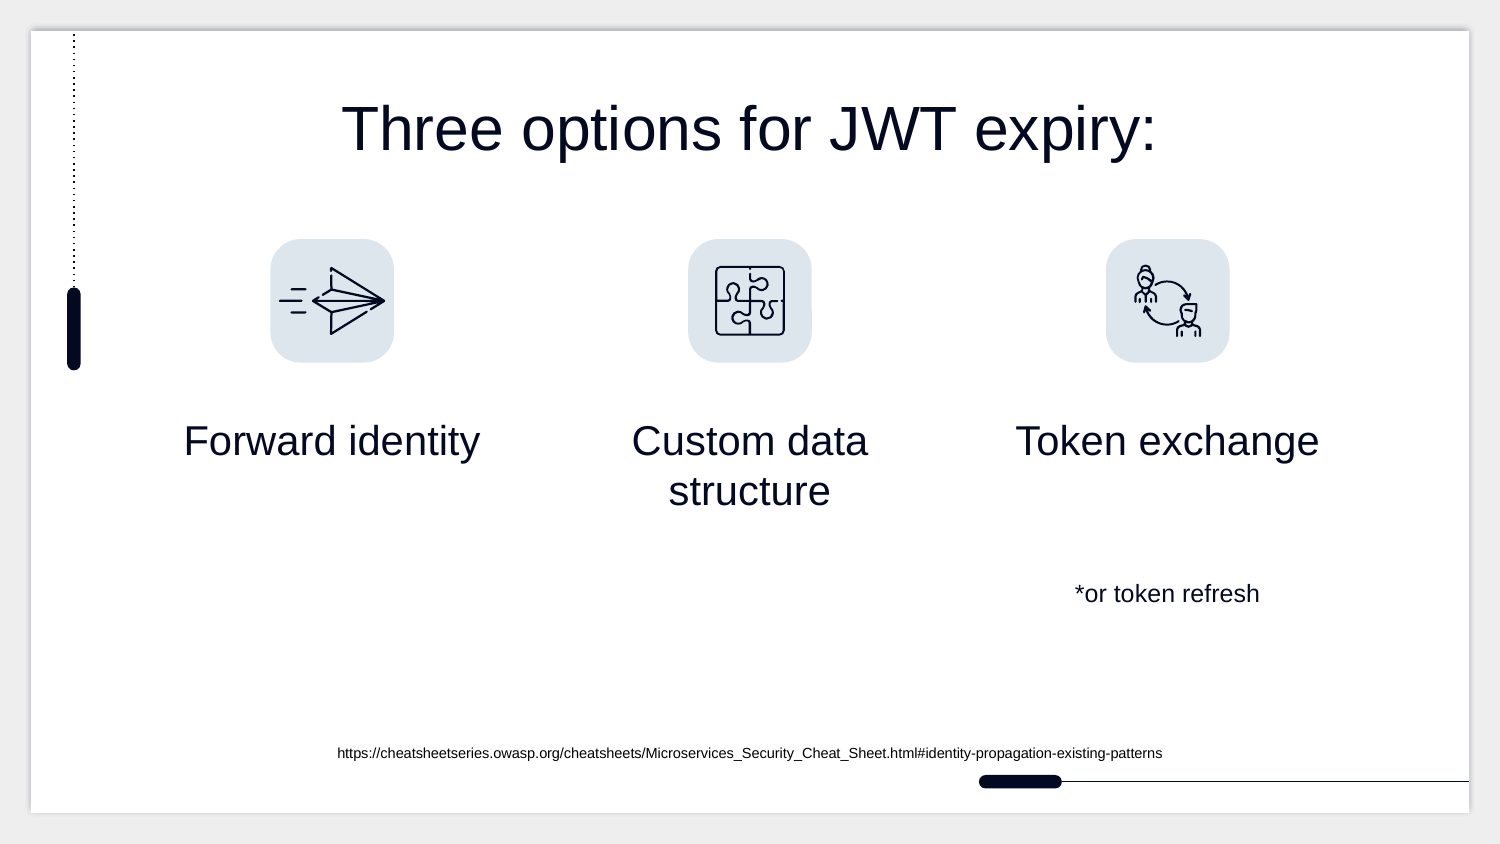

# Three options for JWT expiry:

Forward identity
Token exchange
Custom data structure

*or token refresh
https://cheatsheetseries.owasp.org/cheatsheets/Microservices_Security_Cheat_Sheet.html#identity-propagation-existing-patterns